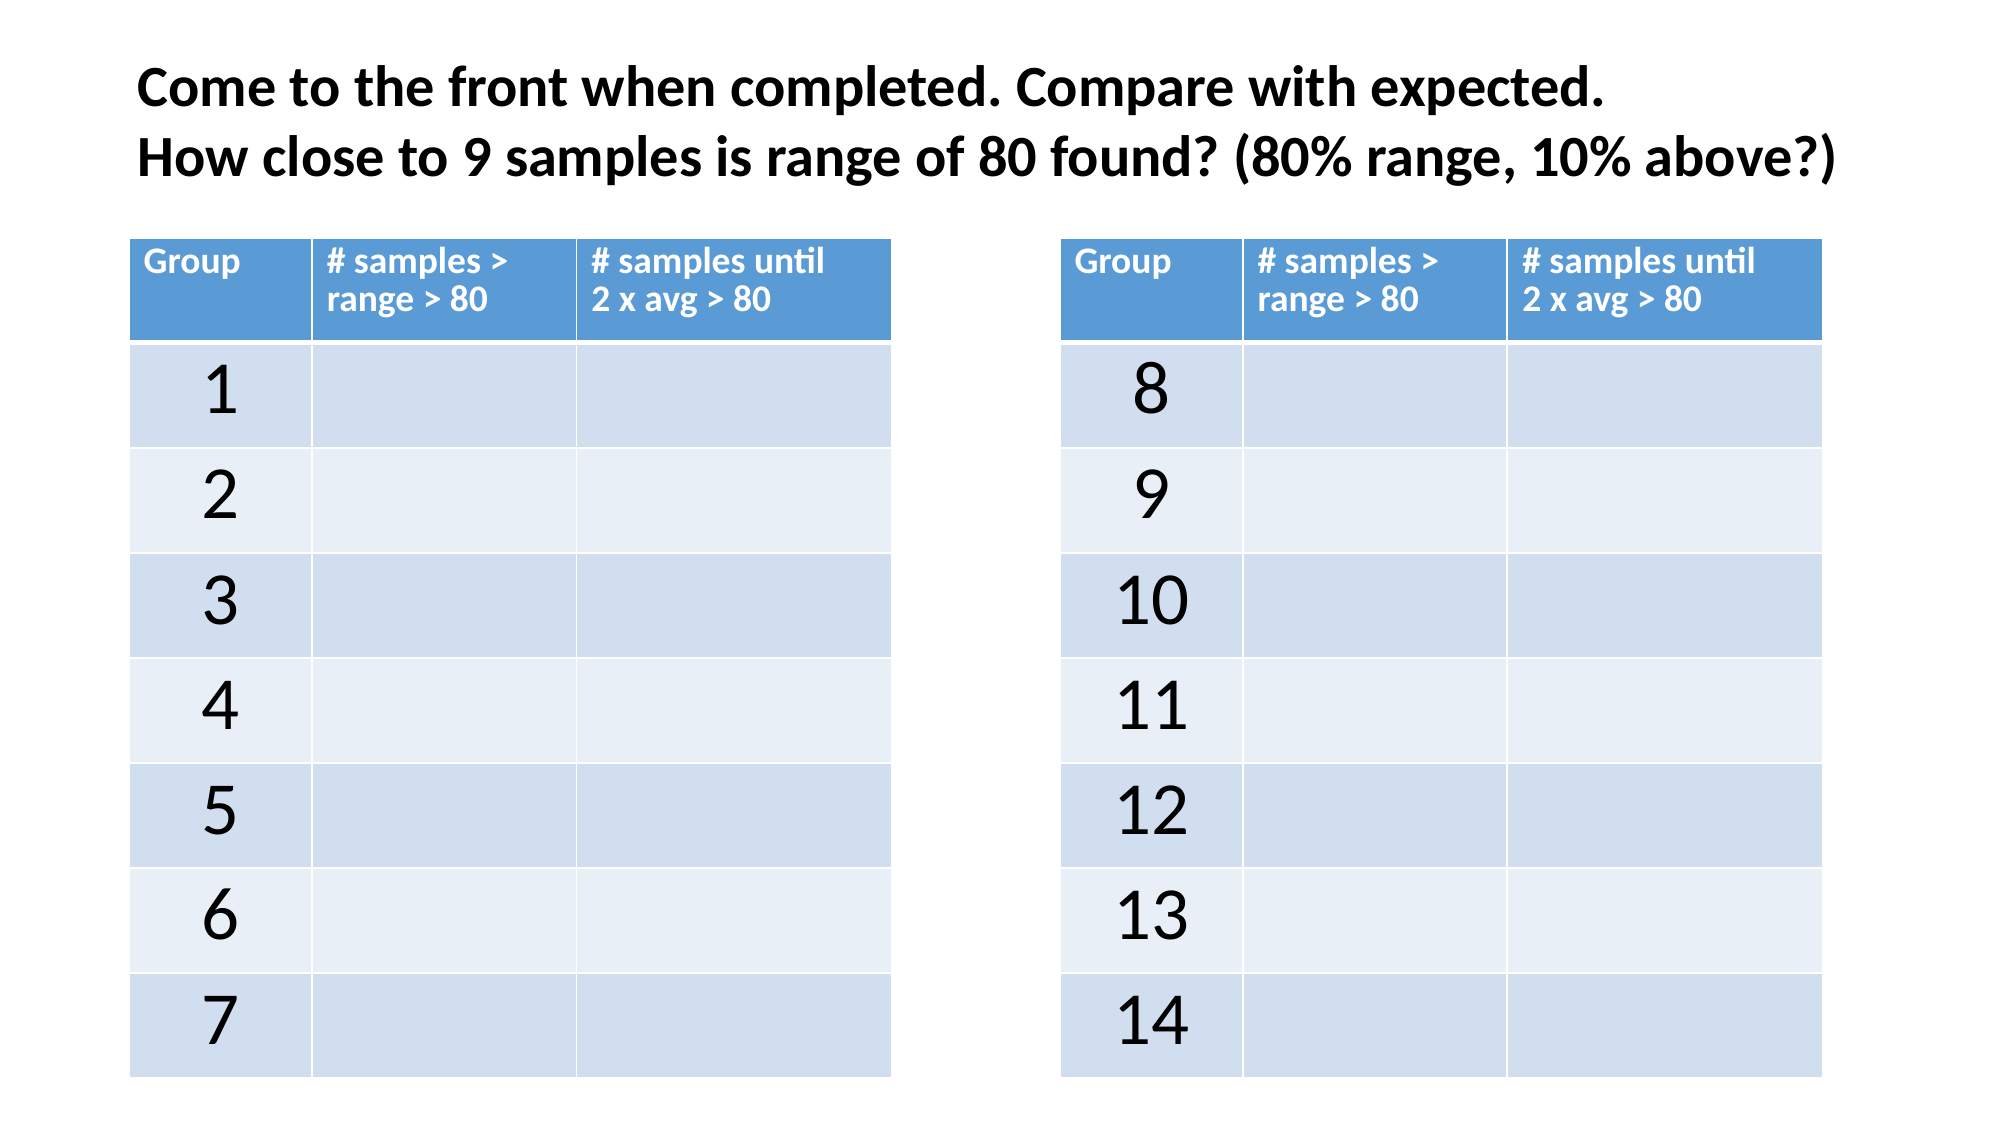

Come to the front when completed. Compare with expected.
How close to 9 samples is range of 80 found? (80% range, 10% above?)
| Group | # samples > range > 80 | # samples until 2 x avg > 80 |
| --- | --- | --- |
| 1 |  |  |
| 2 |  |  |
| 3 |  |  |
| 4 |  |  |
| 5 |  |  |
| 6 |  |  |
| 7 |  |  |
| Group | # samples > range > 80 | # samples until 2 x avg > 80 |
| --- | --- | --- |
| 8 |  |  |
| 9 |  |  |
| 10 |  |  |
| 11 |  |  |
| 12 |  |  |
| 13 |  |  |
| 14 |  |  |